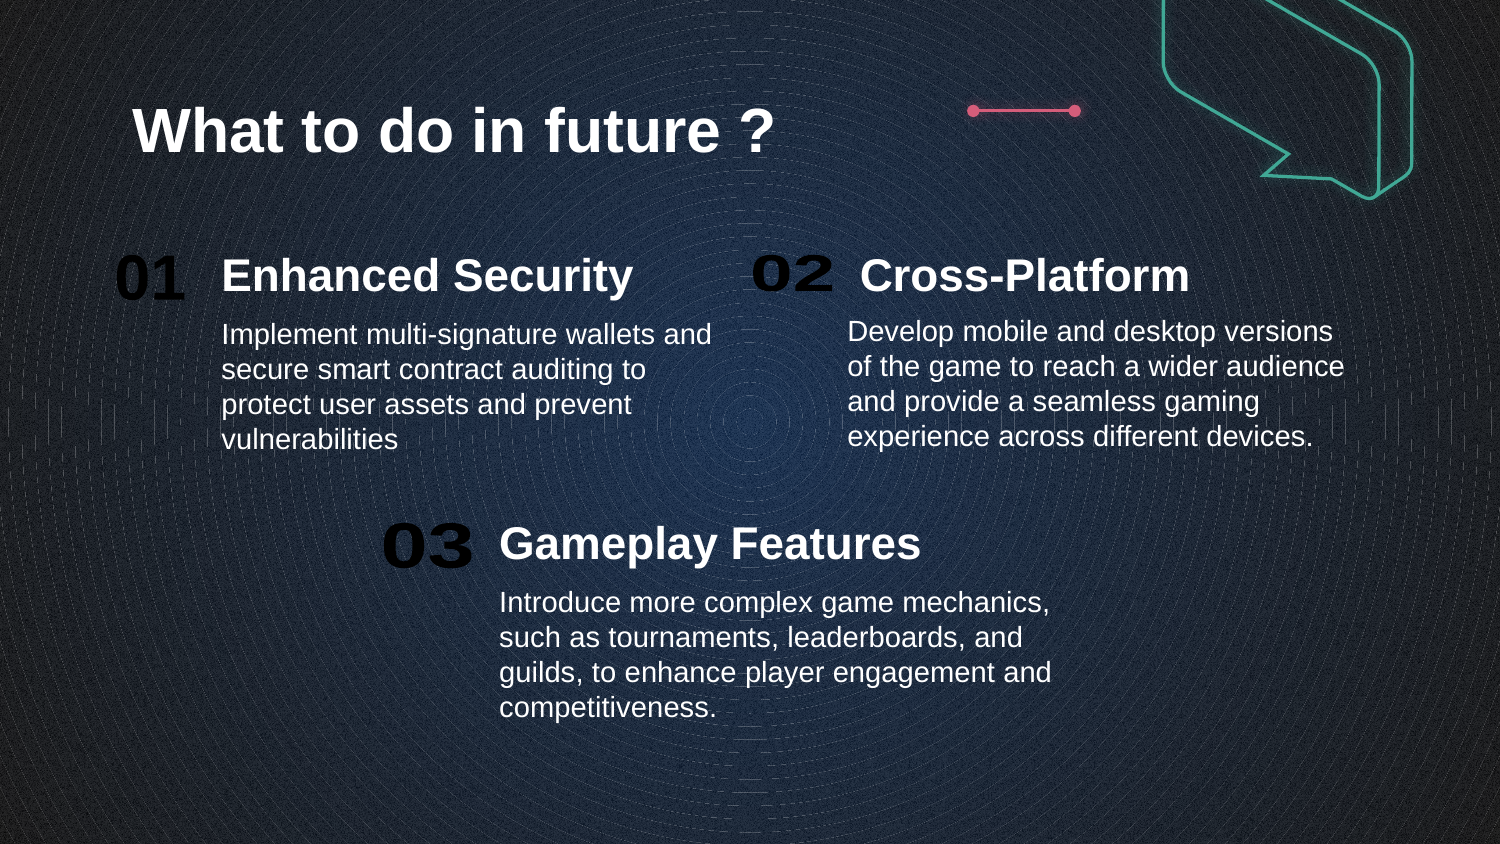

What to do in future ?
# Enhanced Security
Cross-Platform
01
02
Develop mobile and desktop versions of the game to reach a wider audience and provide a seamless gaming experience across different devices.
Implement multi-signature wallets and secure smart contract auditing to protect user assets and prevent vulnerabilities
Gameplay Features
03
Introduce more complex game mechanics, such as tournaments, leaderboards, and guilds, to enhance player engagement and competitiveness.